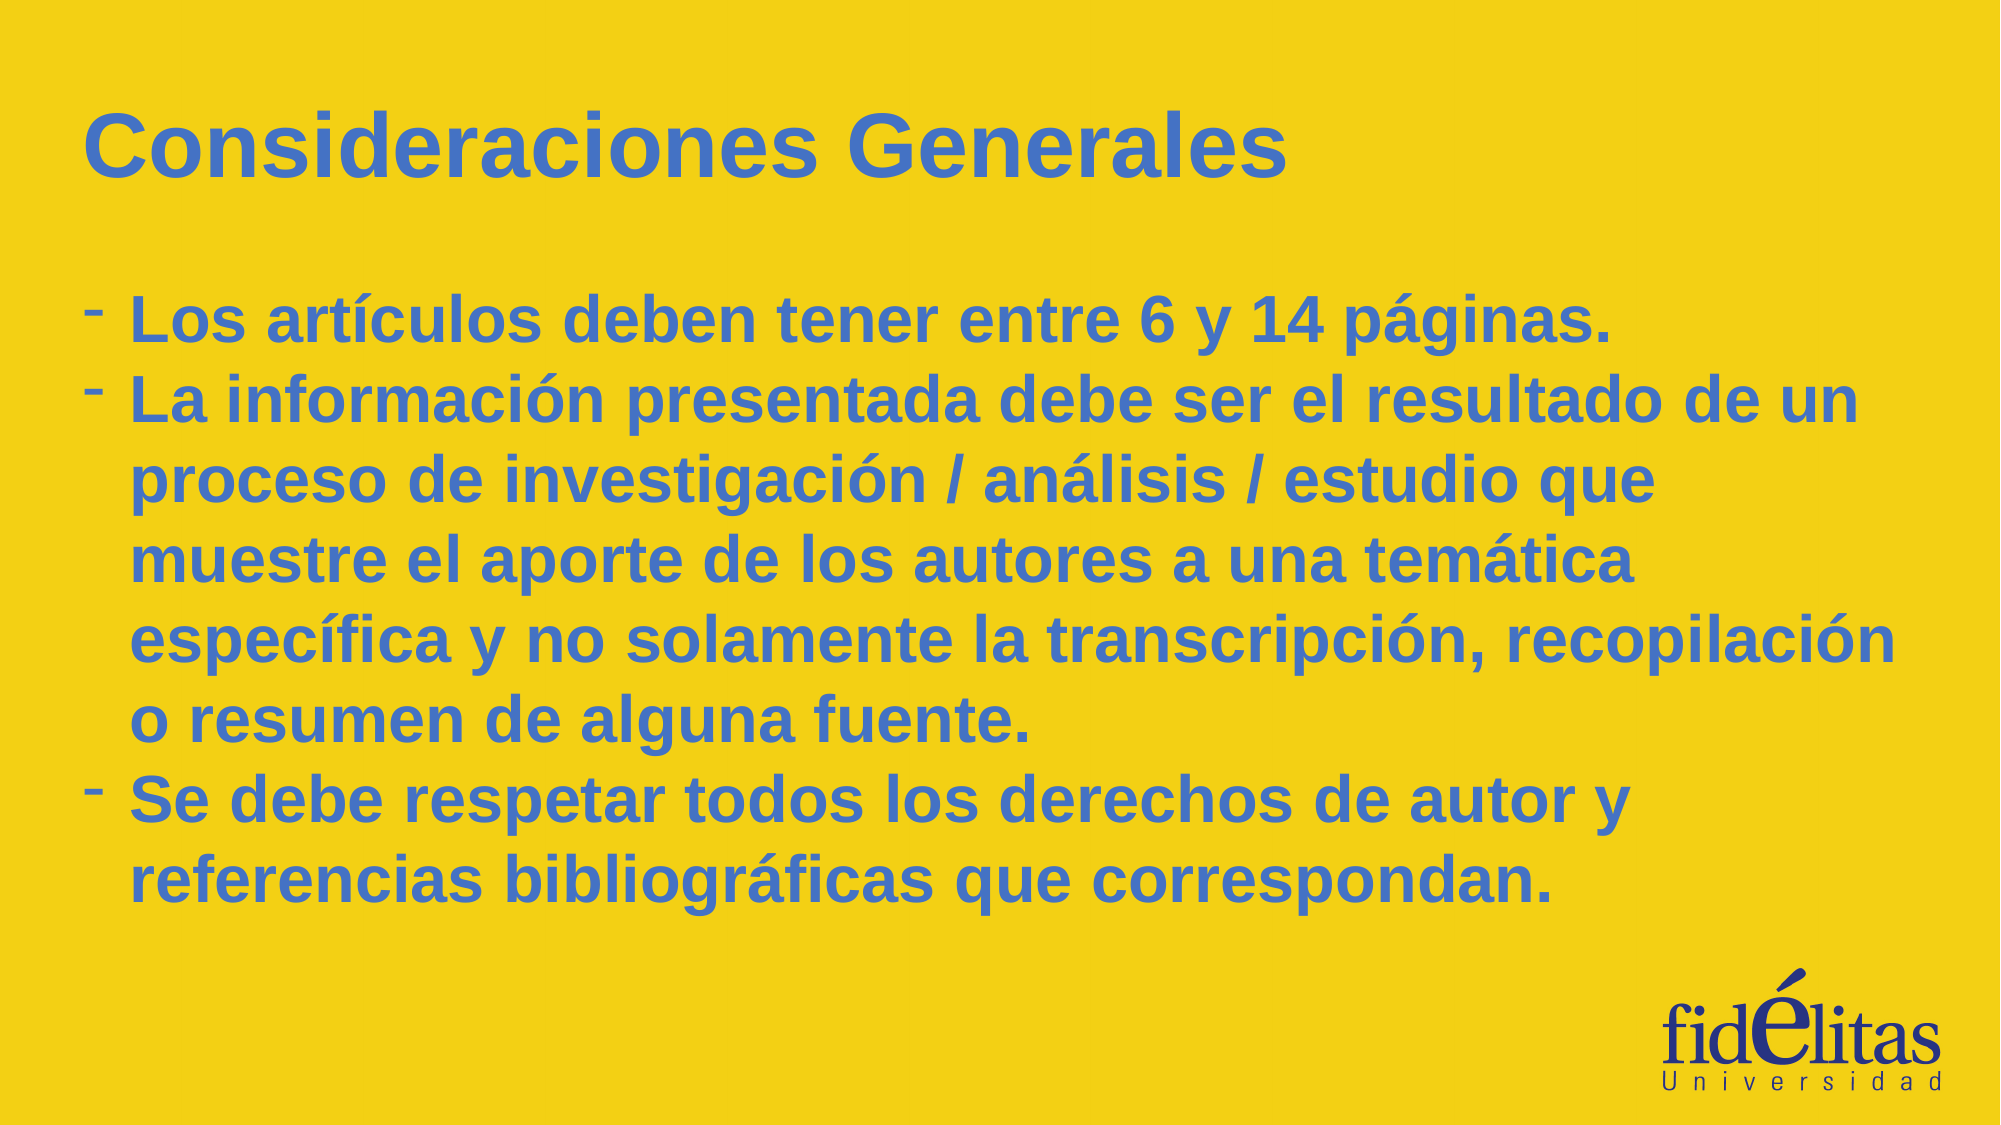

Consideraciones Generales

Los artículos deben tener entre 6 y 14 páginas.
La información presentada debe ser el resultado de un proceso de investigación / análisis / estudio que muestre el aporte de los autores a una temática específica y no solamente la transcripción, recopilación o resumen de alguna fuente.
Se debe respetar todos los derechos de autor y referencias bibliográficas que correspondan.